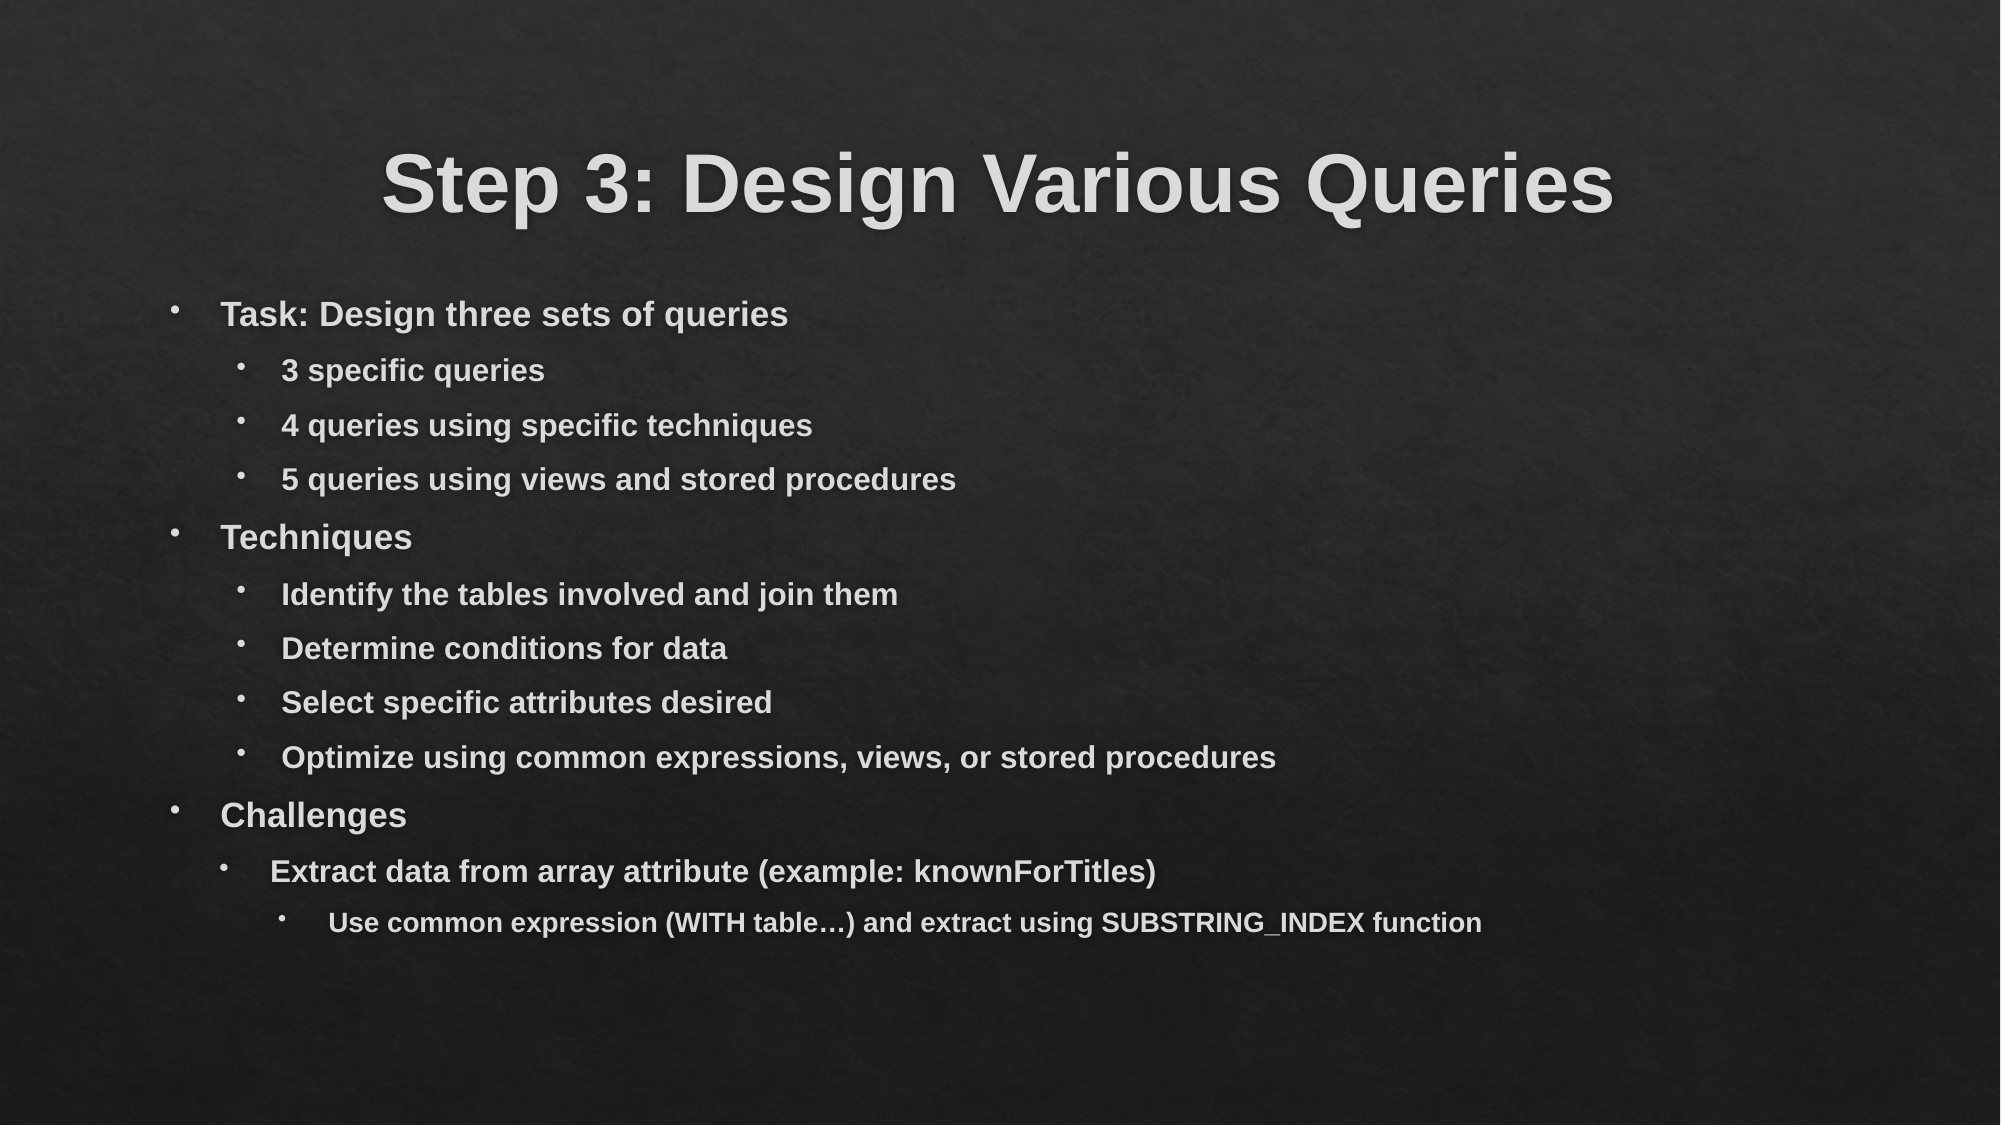

# Step 3: Design Various Queries
Task: Design three sets of queries
3 specific queries
4 queries using specific techniques
5 queries using views and stored procedures
Techniques
Identify the tables involved and join them
Determine conditions for data
Select specific attributes desired
Optimize using common expressions, views, or stored procedures
Challenges
Extract data from array attribute (example: knownForTitles)
Use common expression (WITH table…) and extract using SUBSTRING_INDEX function